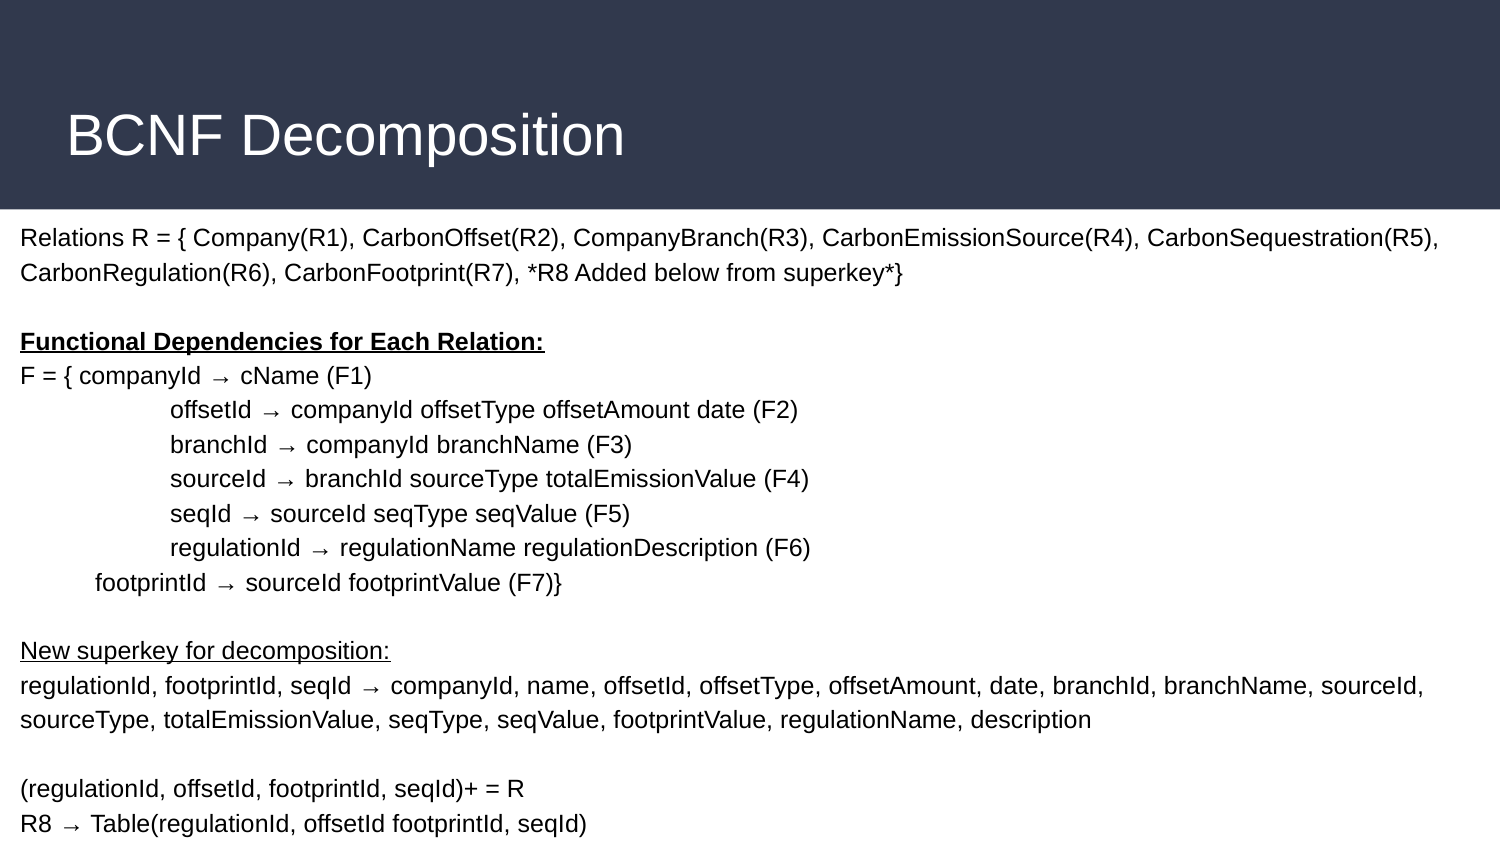

# BCNF Decomposition

Relations R = { Company(R1), CarbonOffset(R2), CompanyBranch(R3), CarbonEmissionSource(R4), CarbonSequestration(R5), CarbonRegulation(R6), CarbonFootprint(R7), *R8 Added below from superkey*}

Functional Dependencies for Each Relation:
F = { companyId → cName (F1)
	offsetId → companyId offsetType offsetAmount date (F2)
	branchId → companyId branchName (F3)
	sourceId → branchId sourceType totalEmissionValue (F4)
	seqId → sourceId seqType seqValue (F5)
	regulationId → regulationName regulationDescription (F6)
footprintId → sourceId footprintValue (F7)}

New superkey for decomposition:
regulationId, footprintId, seqId → companyId, name, offsetId, offsetType, offsetAmount, date, branchId, branchName, sourceId, sourceType, totalEmissionValue, seqType, seqValue, footprintValue, regulationName, description

(regulationId, offsetId, footprintId, seqId)+ = R
R8 → Table(regulationId, offsetId footprintId, seqId)